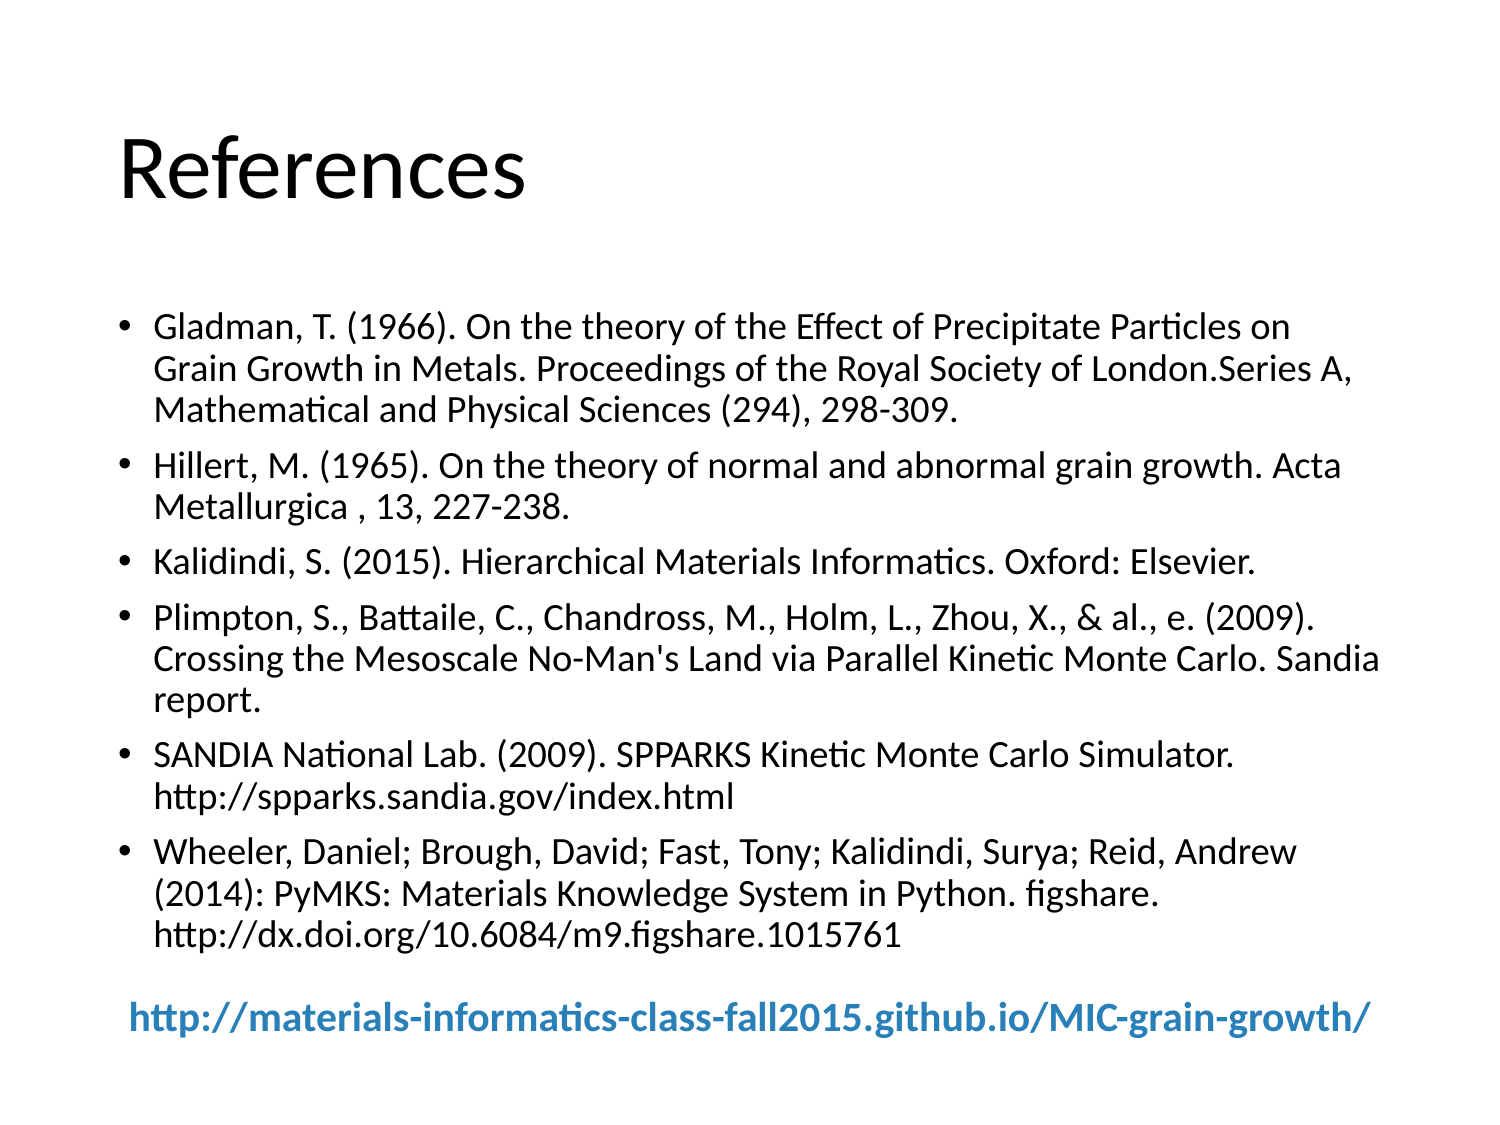

# References
Gladman, T. (1966). On the theory of the Effect of Precipitate Particles on Grain Growth in Metals. Proceedings of the Royal Society of London.Series A, Mathematical and Physical Sciences (294), 298-309.
Hillert, M. (1965). On the theory of normal and abnormal grain growth. Acta Metallurgica , 13, 227-238.
Kalidindi, S. (2015). Hierarchical Materials Informatics. Oxford: Elsevier.
Plimpton, S., Battaile, C., Chandross, M., Holm, L., Zhou, X., & al., e. (2009). Crossing the Mesoscale No-Man's Land via Parallel Kinetic Monte Carlo. Sandia report.
SANDIA National Lab. (2009). SPPARKS Kinetic Monte Carlo Simulator. http://spparks.sandia.gov/index.html
Wheeler, Daniel; Brough, David; Fast, Tony; Kalidindi, Surya; Reid, Andrew (2014): PyMKS: Materials Knowledge System in Python. figshare. http://dx.doi.org/10.6084/m9.figshare.1015761

http://materials-informatics-class-fall2015.github.io/MIC-grain-growth/